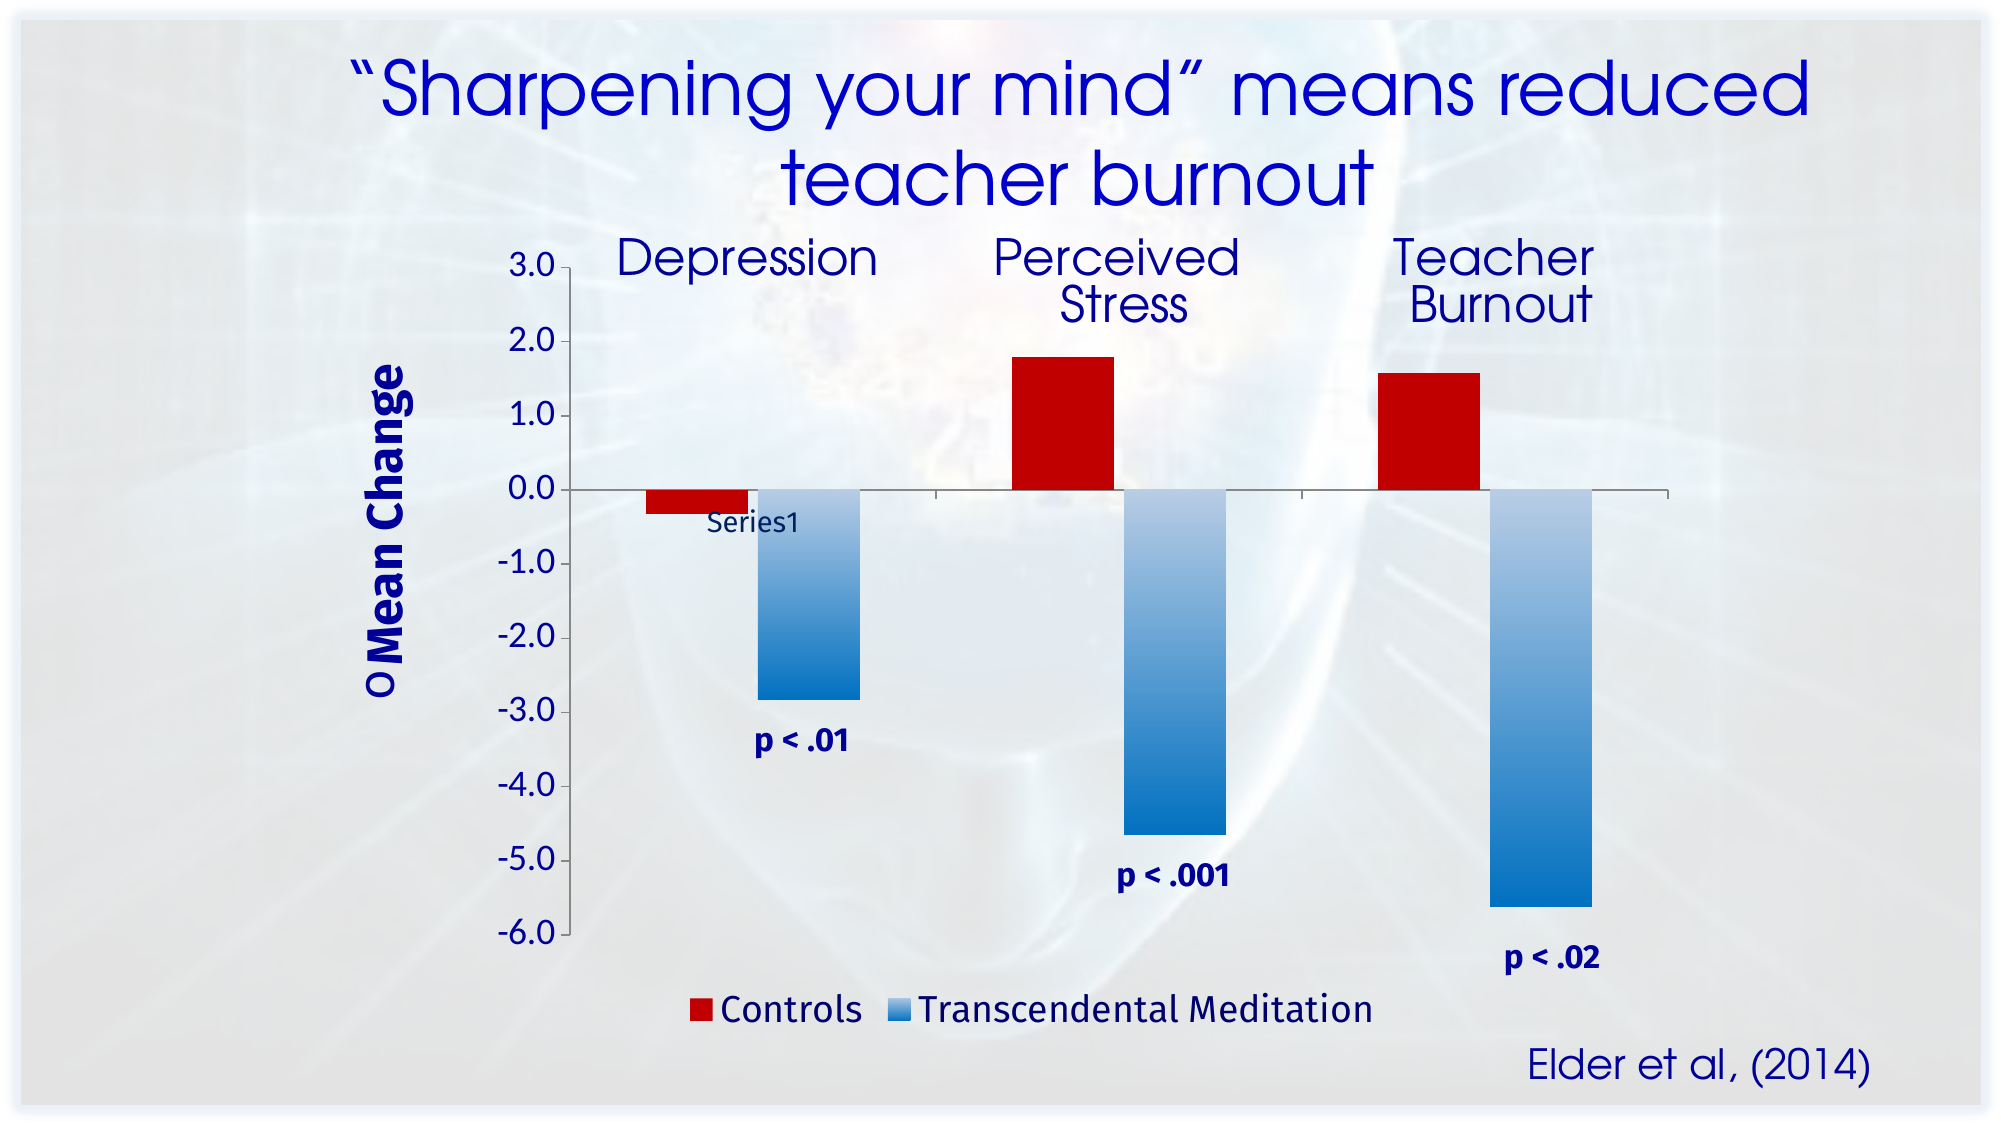

“Sharpening your mind” means reduced teacher burnout

### Chart

| Category | Controls | Transcendental Meditation |
|---|---|---|
|  | -0.32 | -2.83 |
|  | 1.79 | -4.65 |
|  | 1.58 | -5.61 |
Mean Change
Elder et al, (2014)